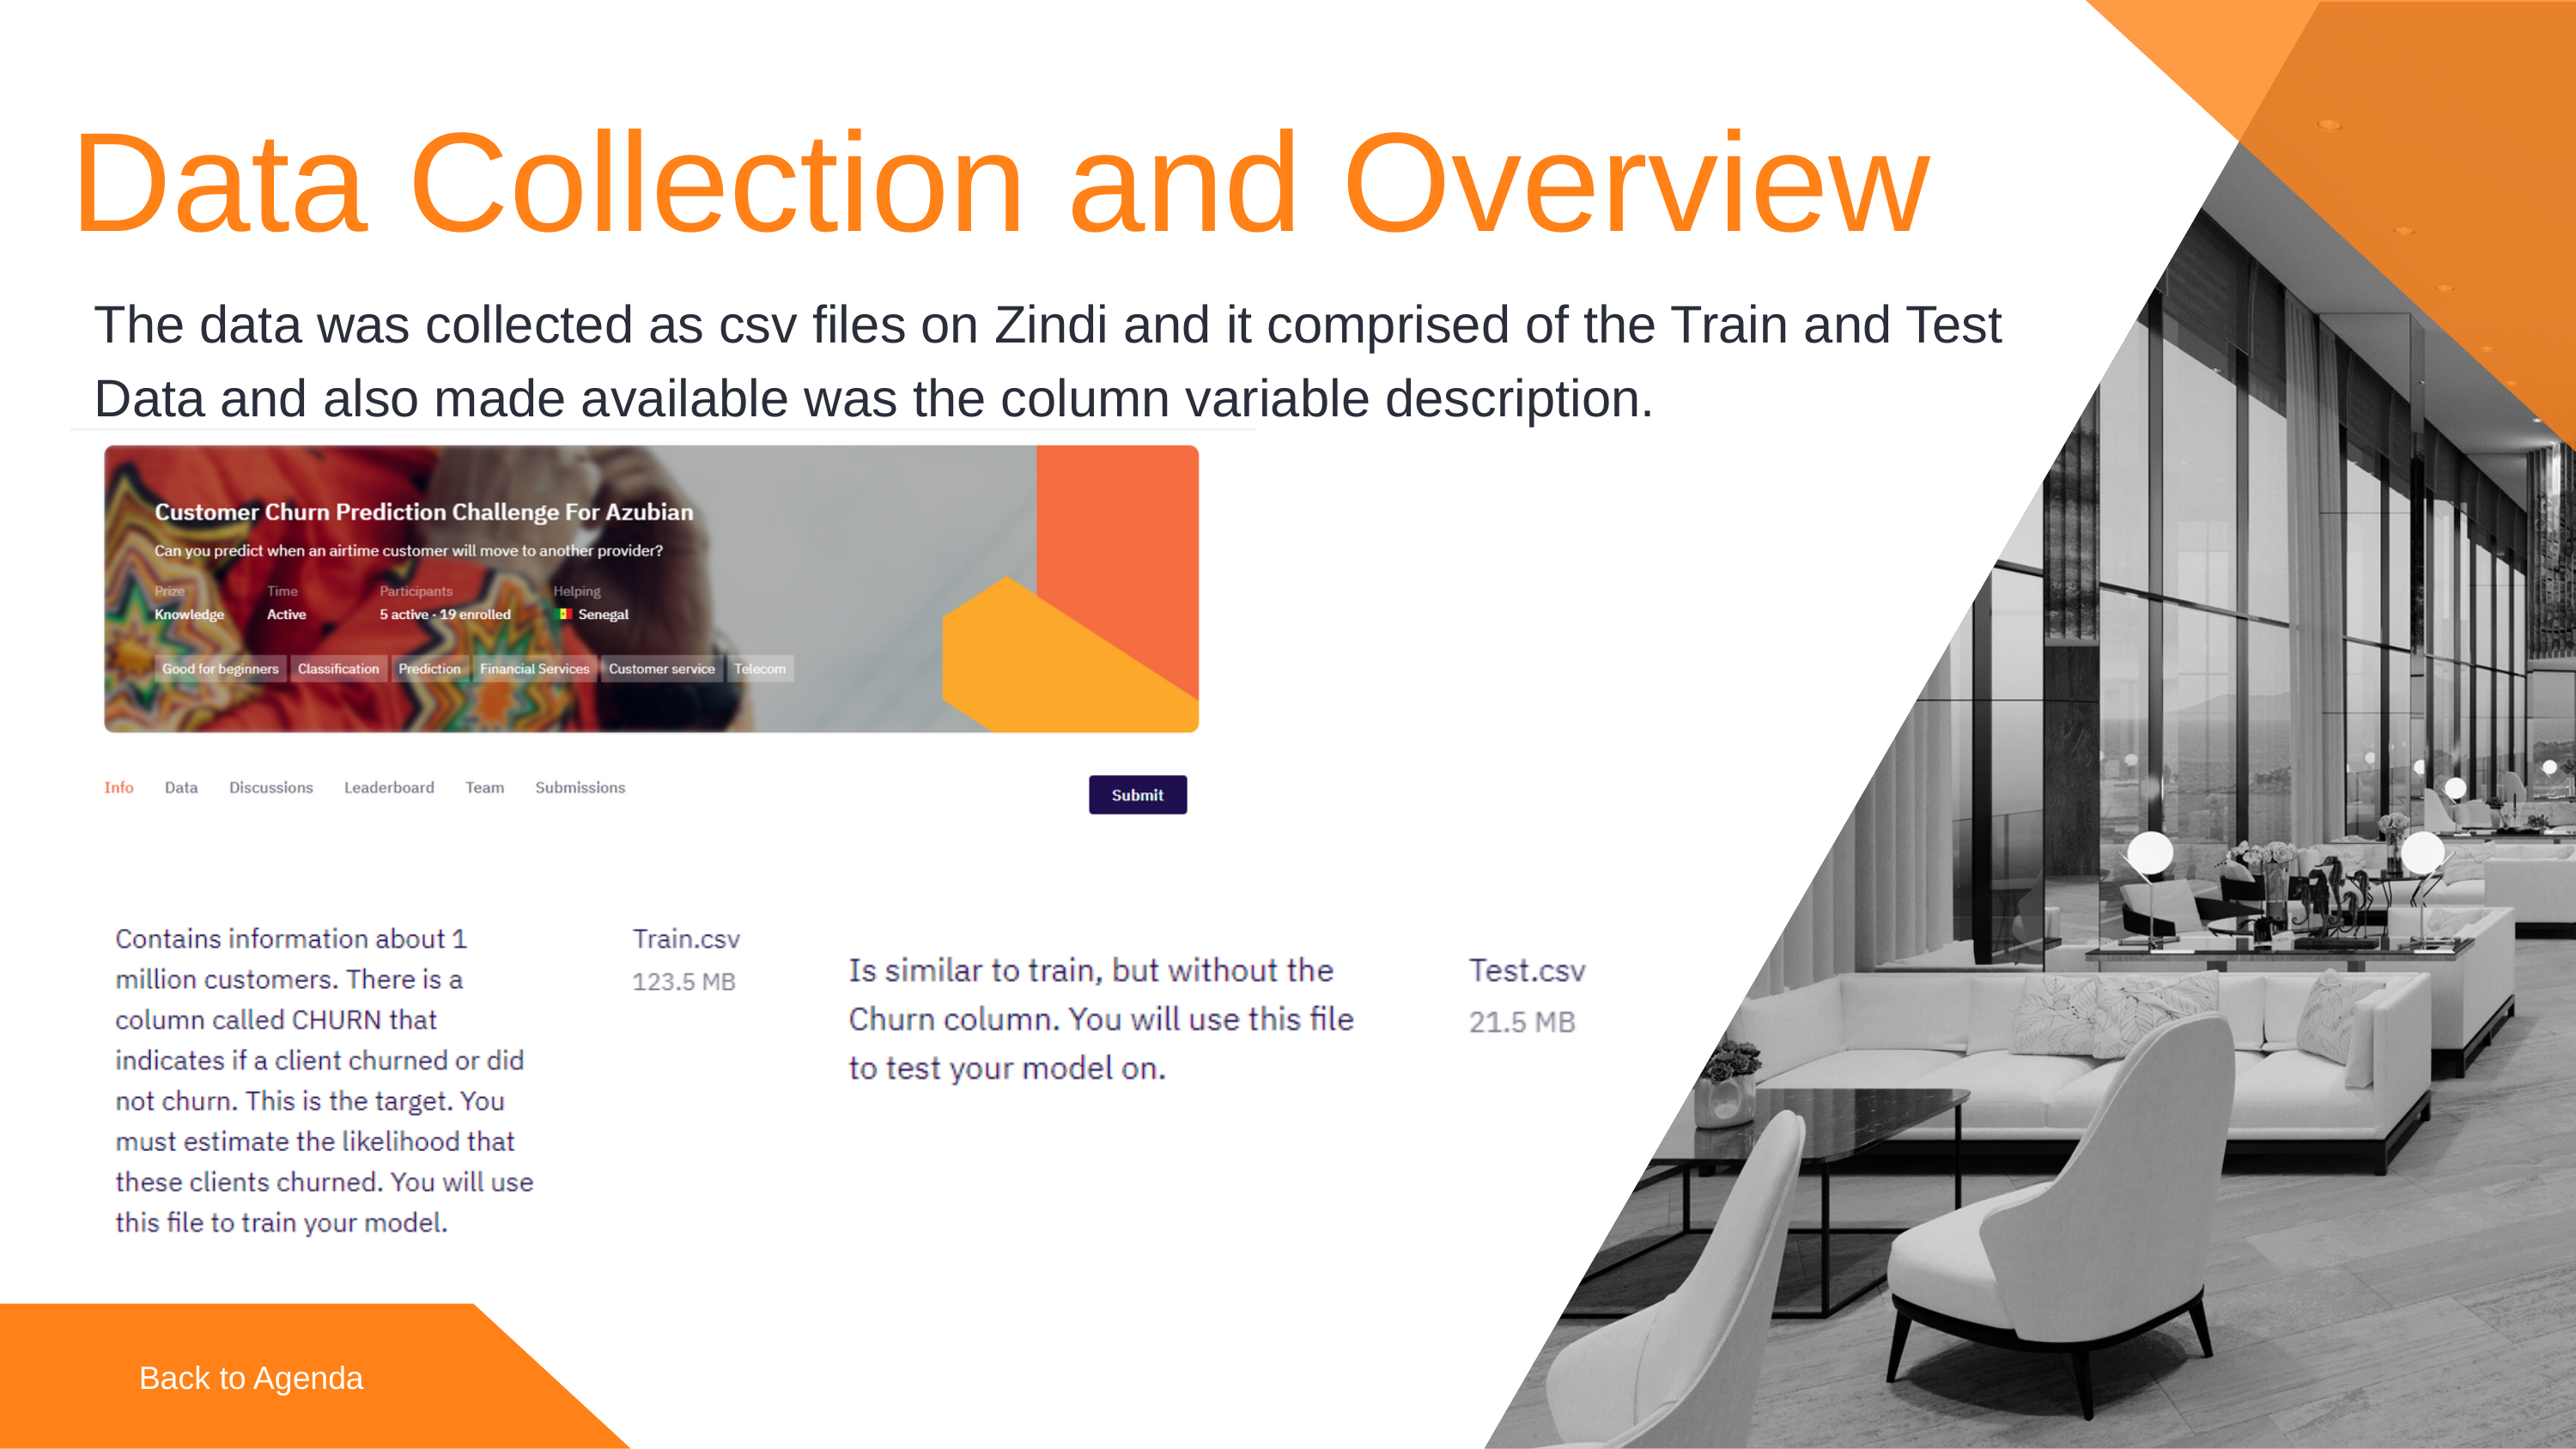

Data Collection and Overview
The data was collected as csv files on Zindi and it comprised of the Train and Test Data and also made available was the column variable description.

Back to Agenda